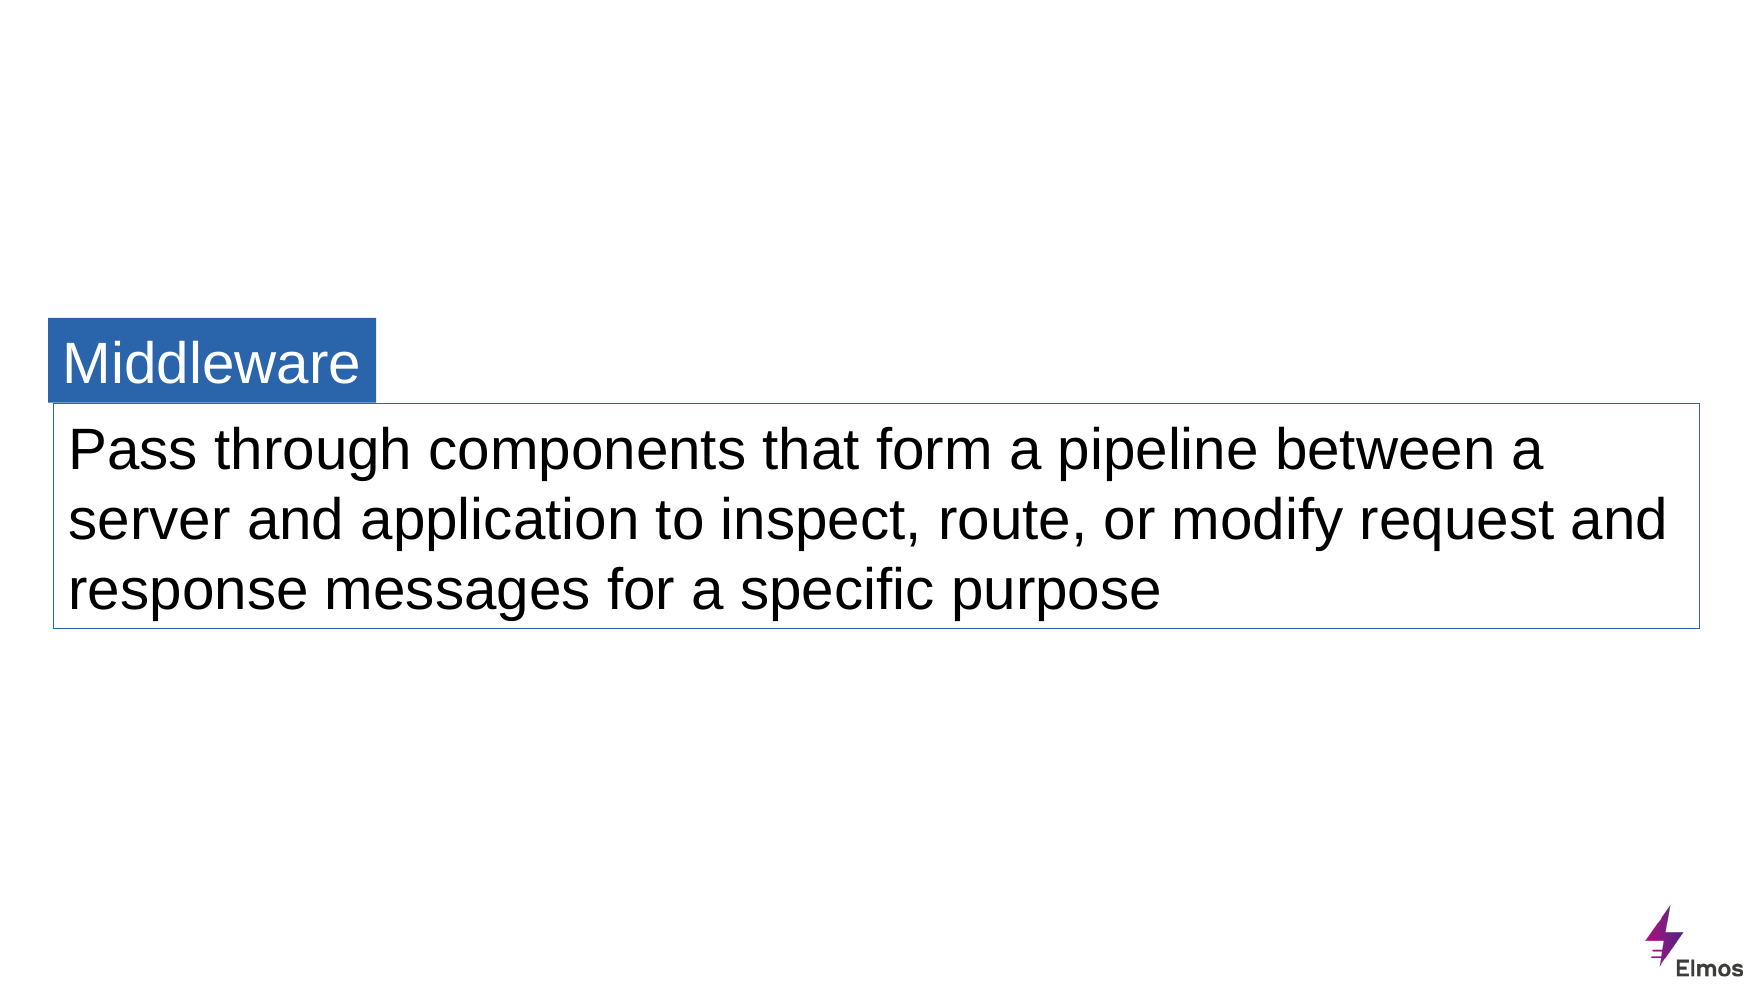

Middleware
Pass through components that form a pipeline between a server and application to inspect, route, or modify request and response messages for a specific purpose